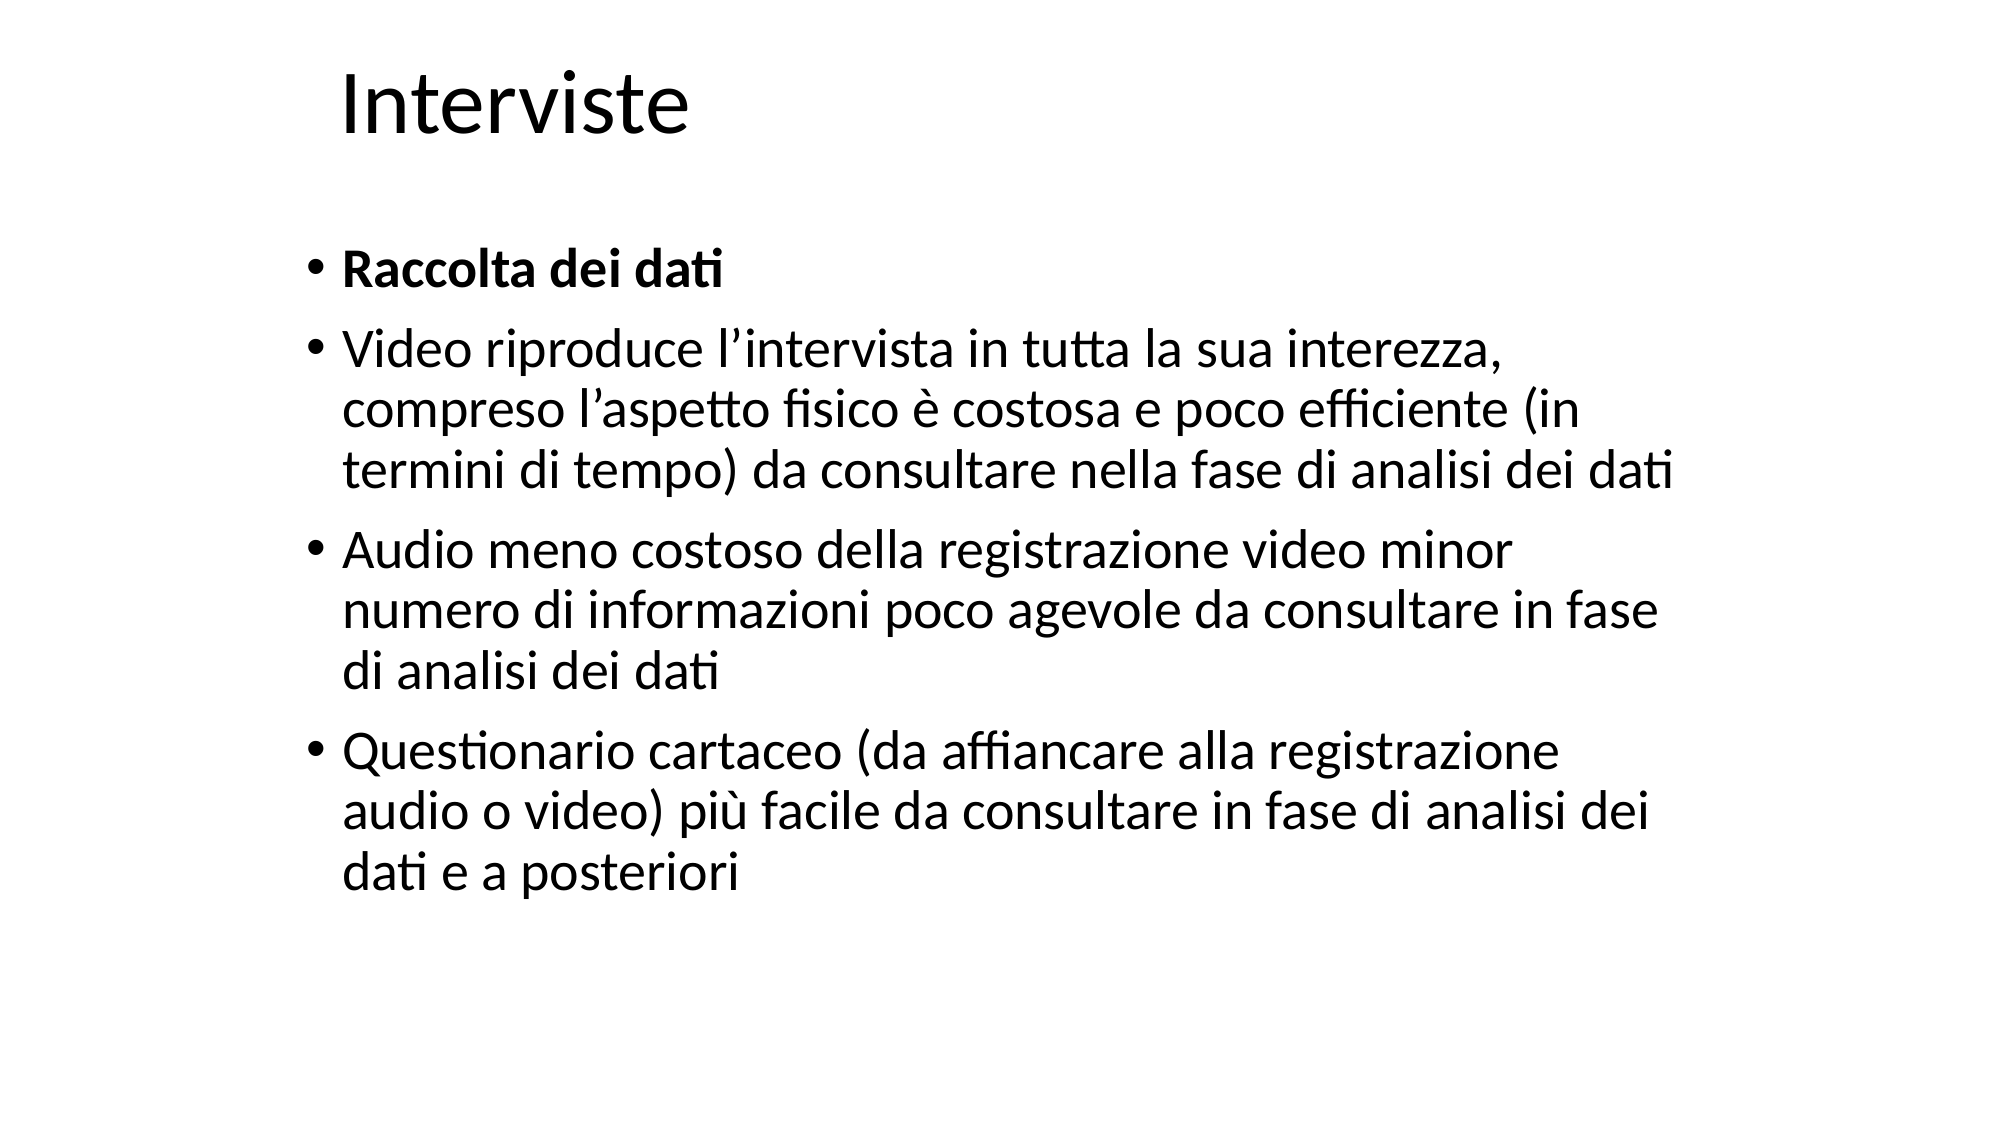

# Interviste
Raccolta dei dati
Video riproduce l’intervista in tutta la sua interezza, compreso l’aspetto fisico è costosa e poco efficiente (in termini di tempo) da consultare nella fase di analisi dei dati
Audio meno costoso della registrazione video minor numero di informazioni poco agevole da consultare in fase di analisi dei dati
Questionario cartaceo (da affiancare alla registrazione audio o video) più facile da consultare in fase di analisi dei dati e a posteriori